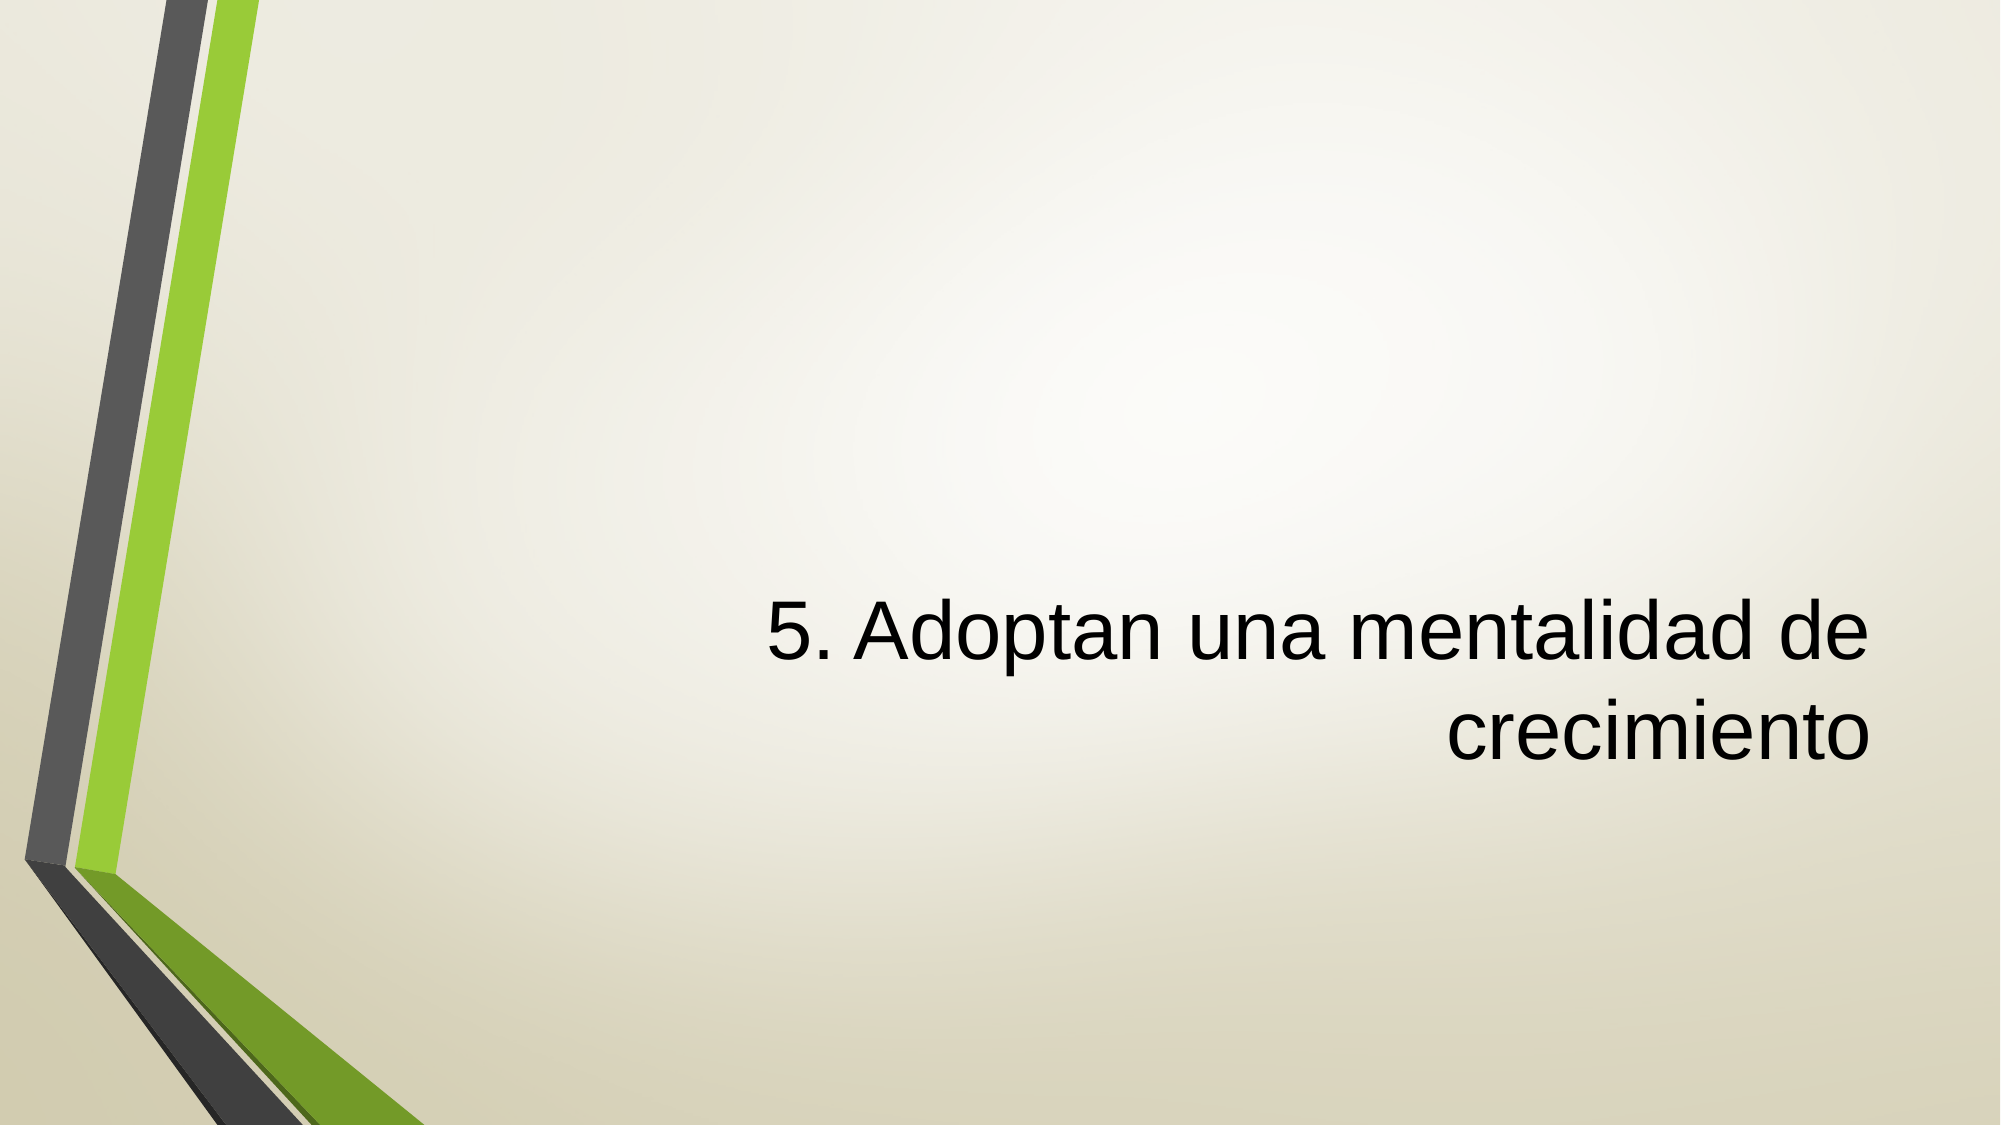

# 5. Adoptan una mentalidad de crecimiento